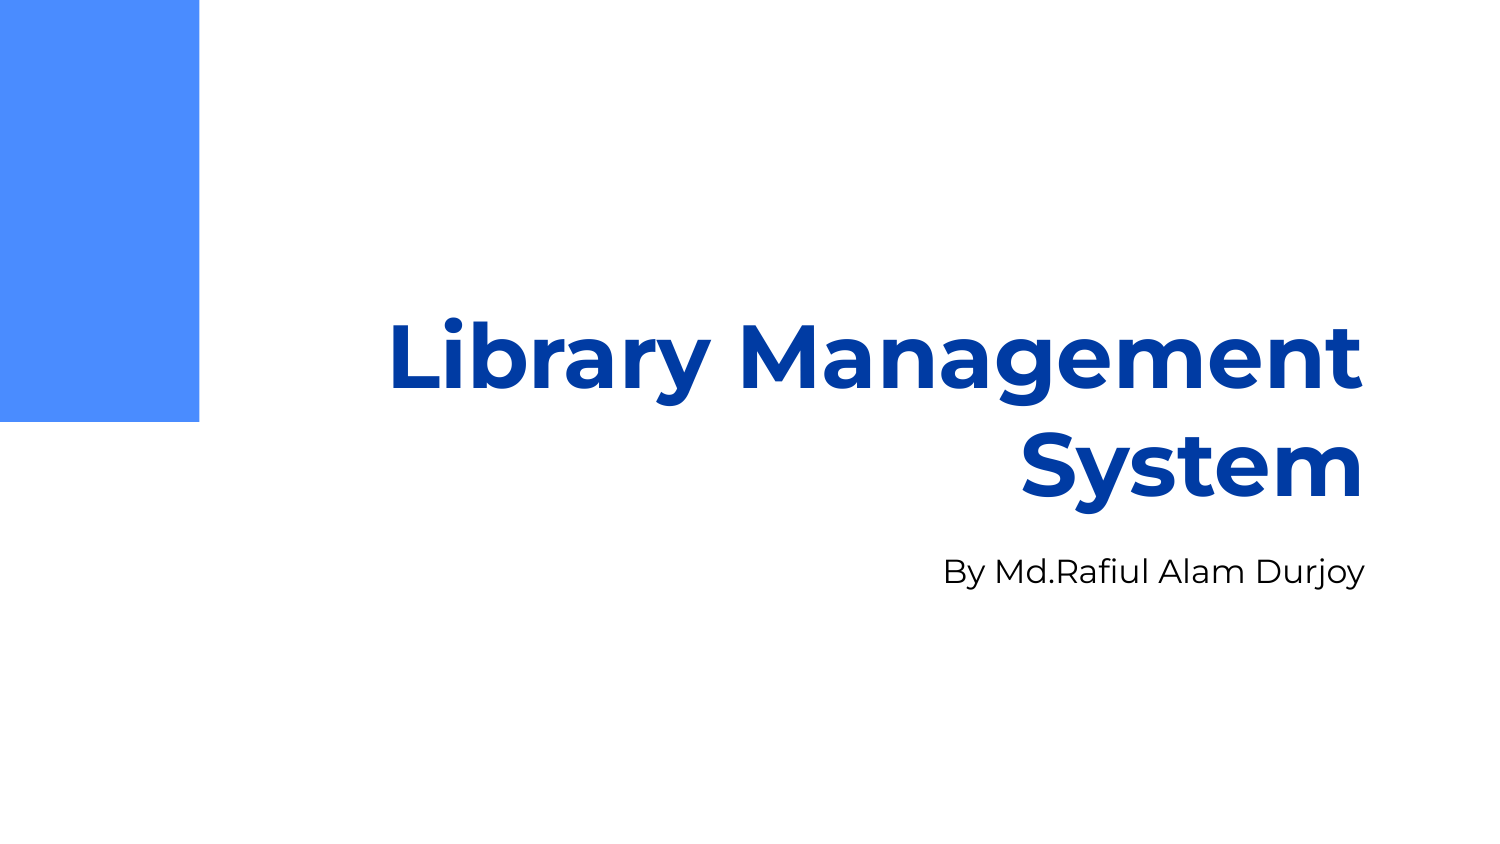

# Library Management System
By Md.Rafiul Alam Durjoy